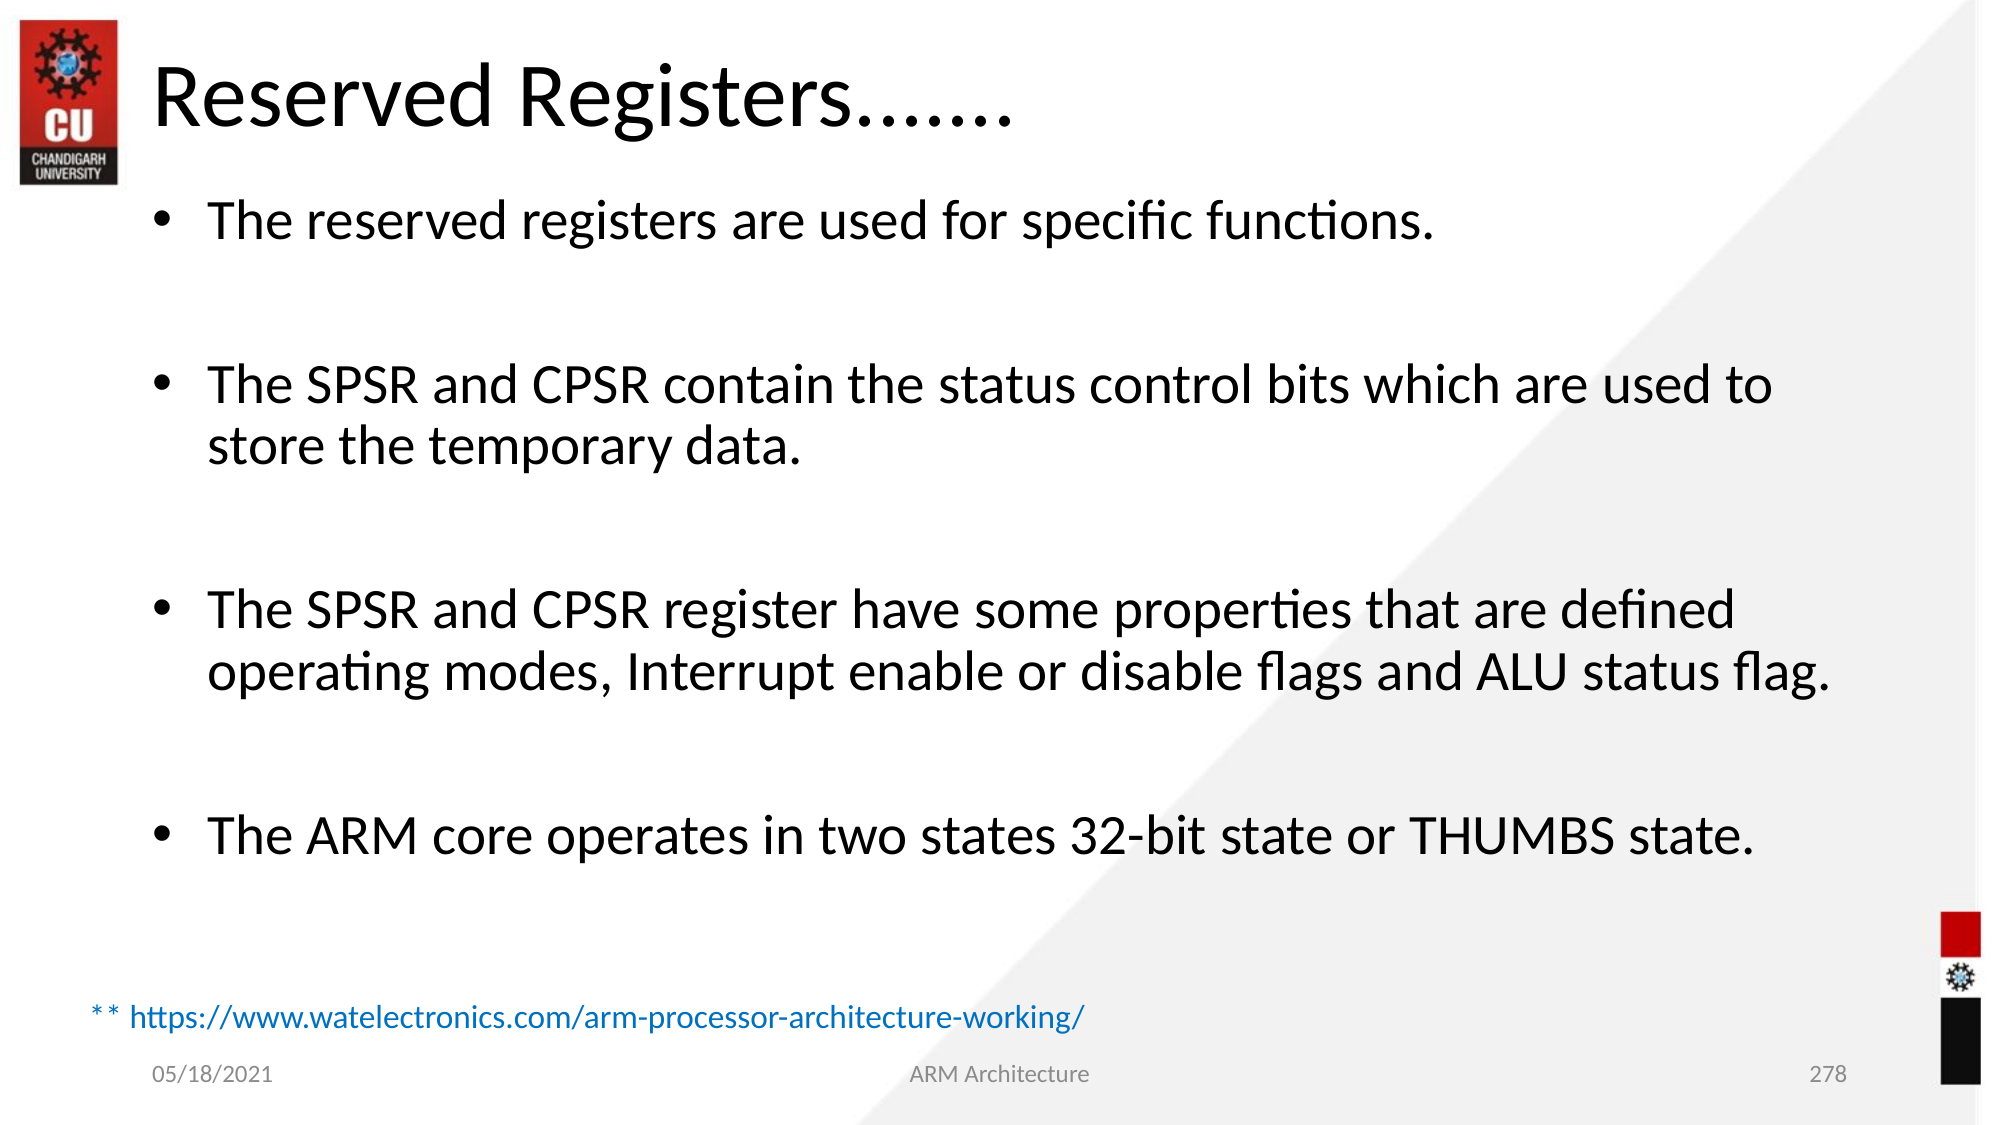

Reserved Registers.......
The reserved registers are used for specific functions.

The SPSR and CPSR contain the status control bits which are used to store the temporary data.

The SPSR and CPSR register have some properties that are defined operating modes, Interrupt enable or disable flags and ALU status flag.

The ARM core operates in two states 32-bit state or THUMBS state.

** https://www.watelectronics.com/arm-processor-architecture-working/
05/18/2021
ARM Architecture
278